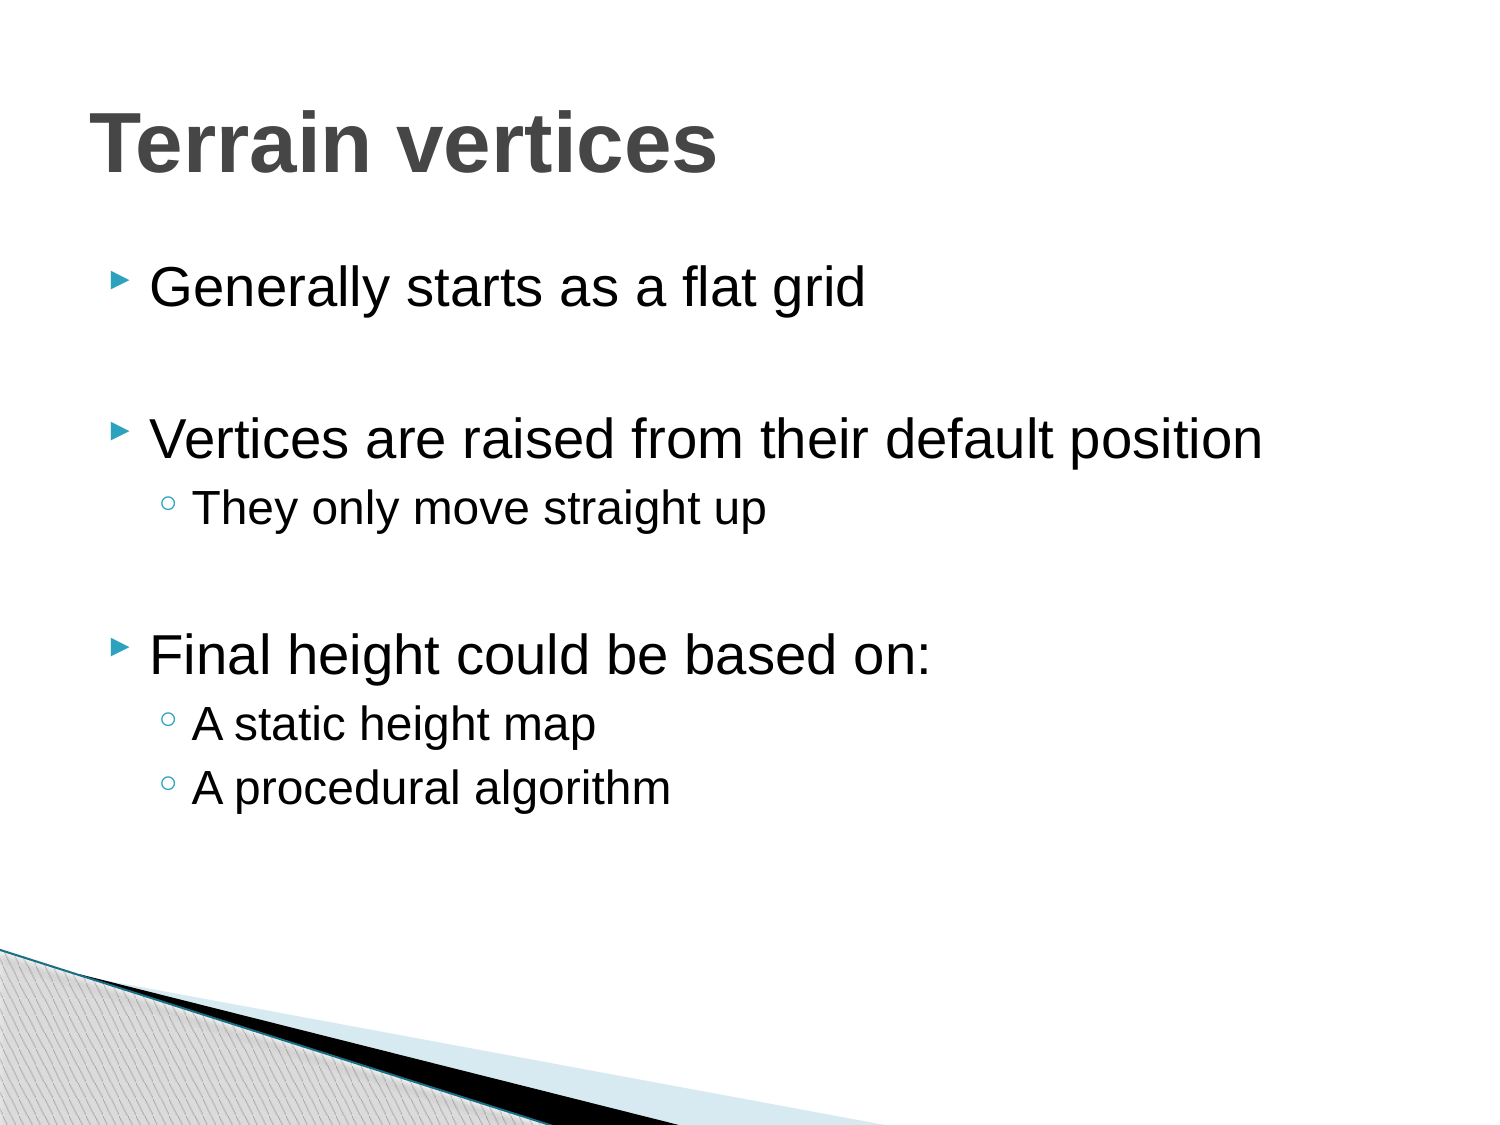

# Terrain vertices
Generally starts as a flat grid

Vertices are raised from their default position
They only move straight up

Final height could be based on:
A static height map
A procedural algorithm